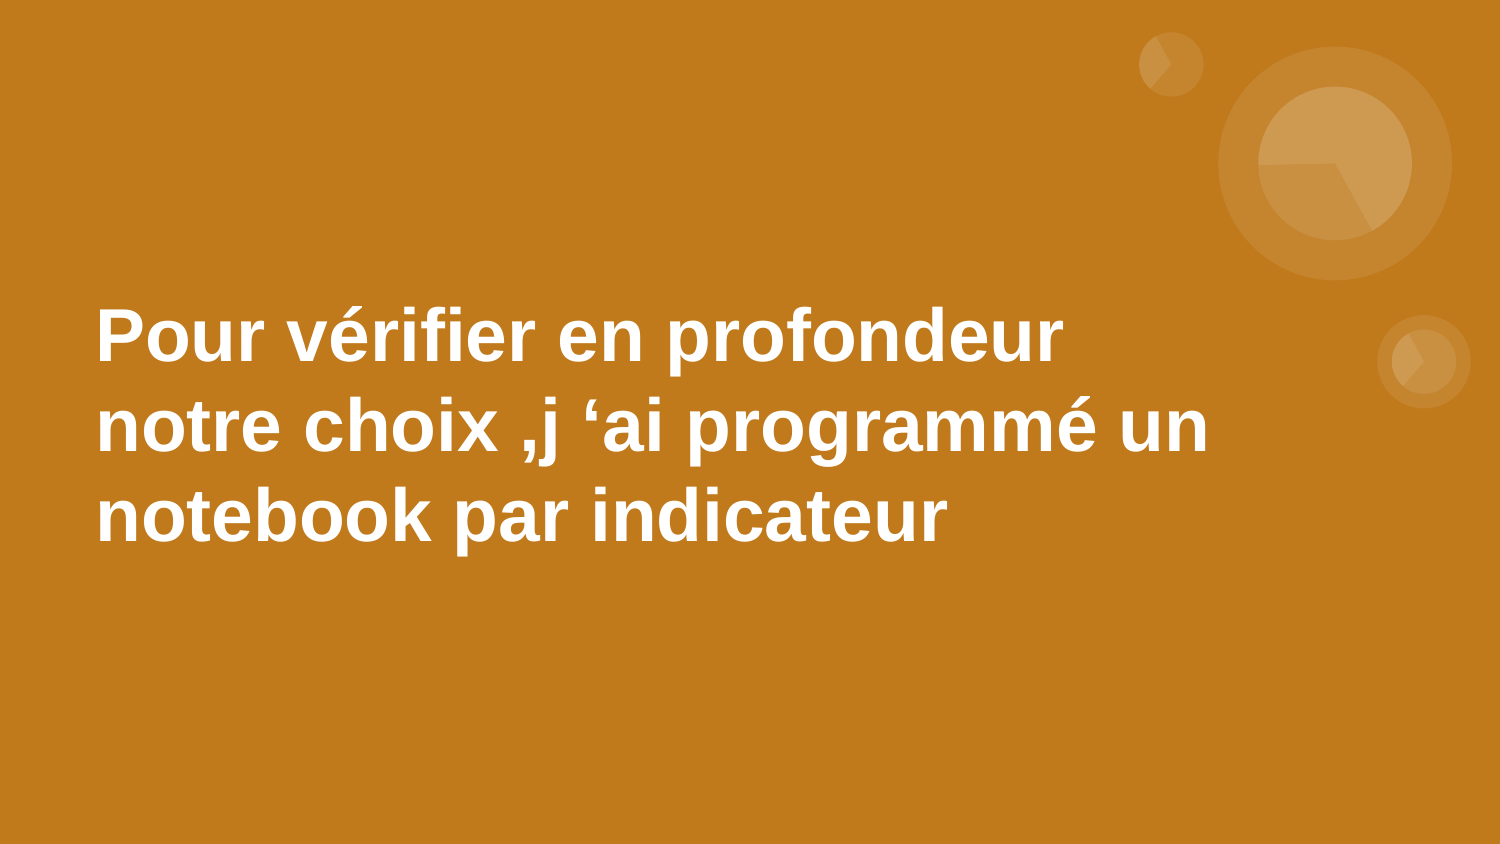

# Pour vérifier en profondeur notre choix ,j ‘ai programmé un notebook par indicateur